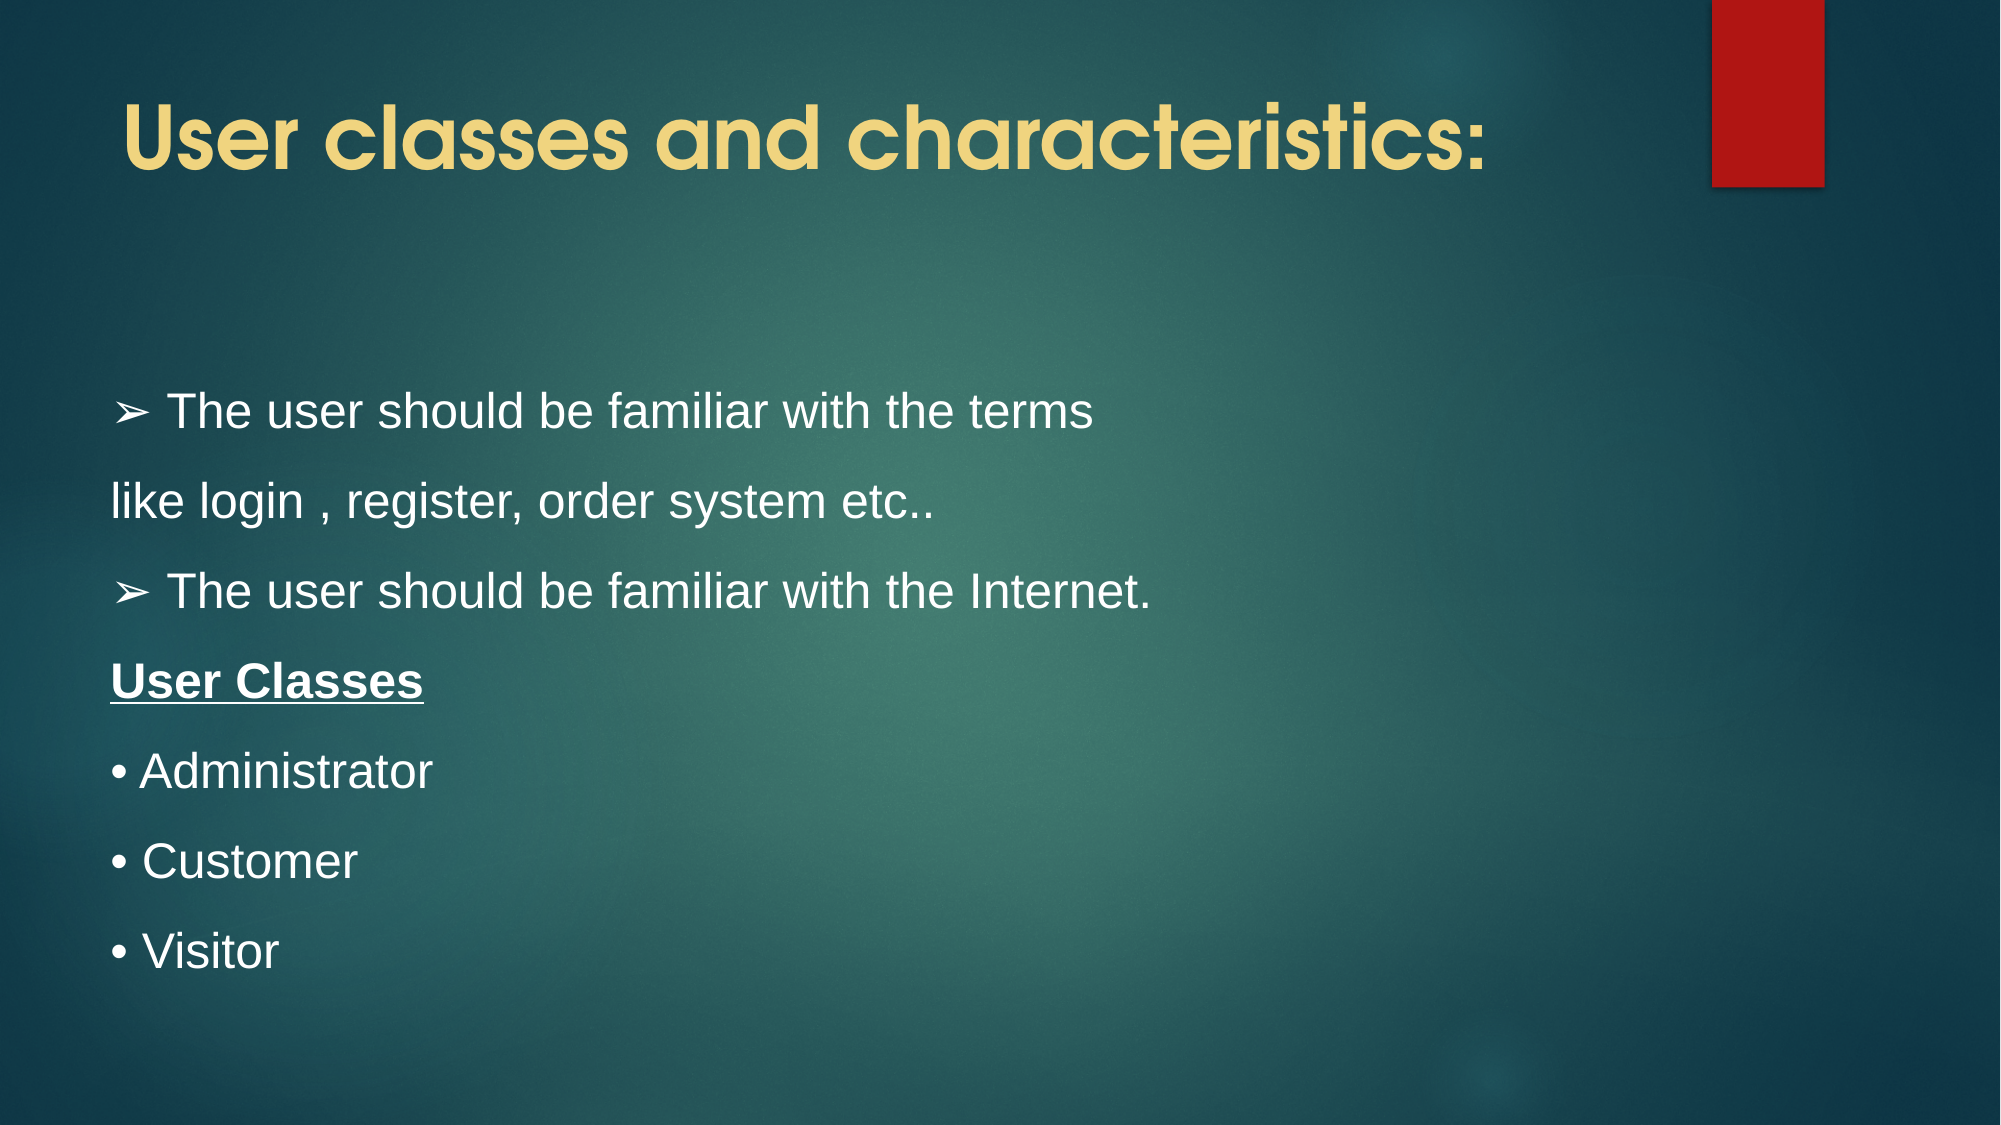

# User classes and characteristics:
➢ The user should be familiar with the terms like login , register, order system etc..
➢ The user should be familiar with the Internet.
User Classes
• Administrator
• Customer
• Visitor